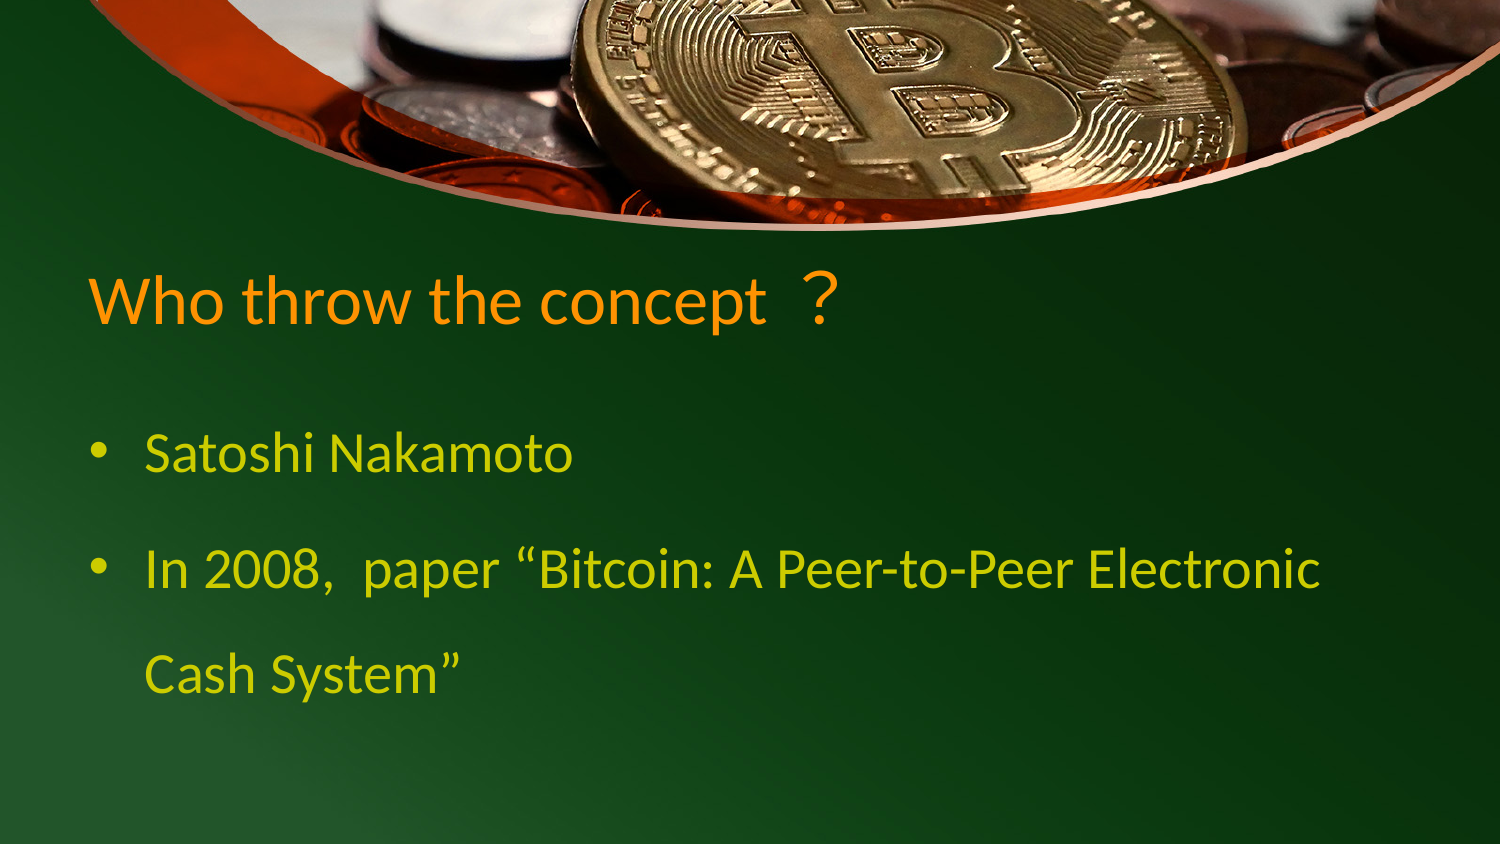

# Who throw the concept？
Satoshi Nakamoto
In 2008,  paper “Bitcoin: A Peer-to-Peer Electronic Cash System”